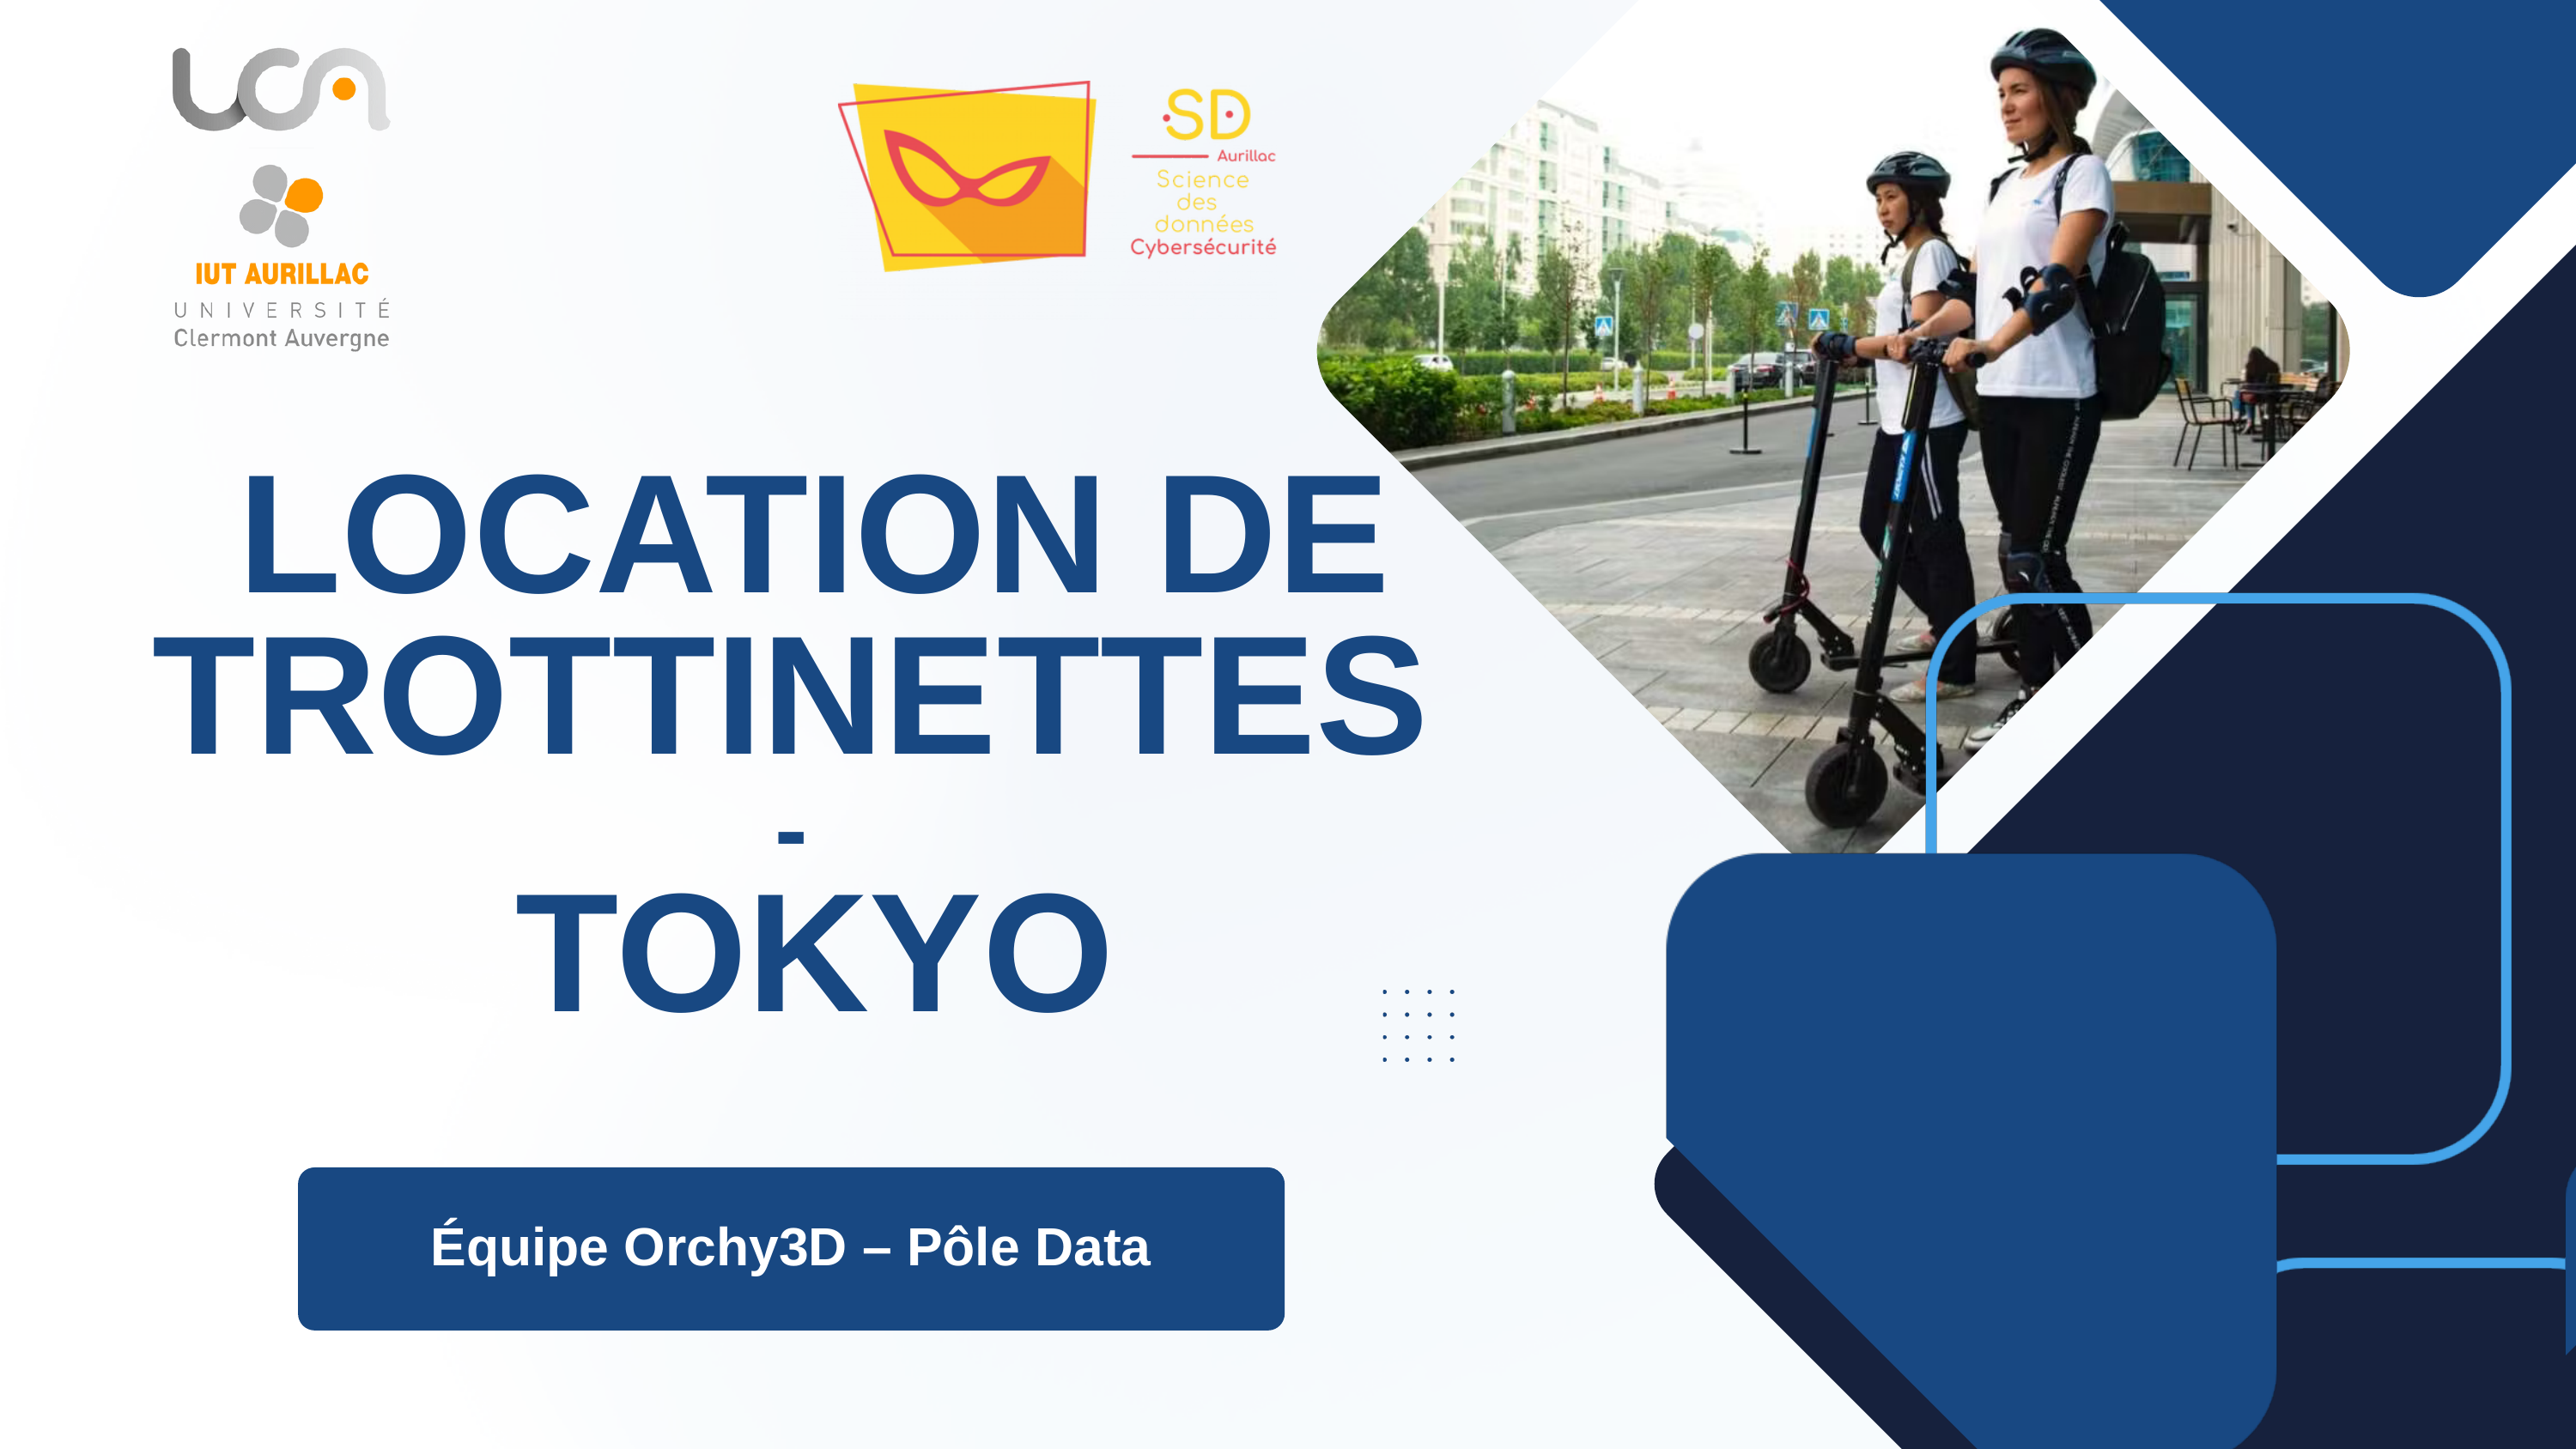

LOCATION DE TROTTINETTES
-
 TOKYO

Équipe Orchy3D – Pôle Data